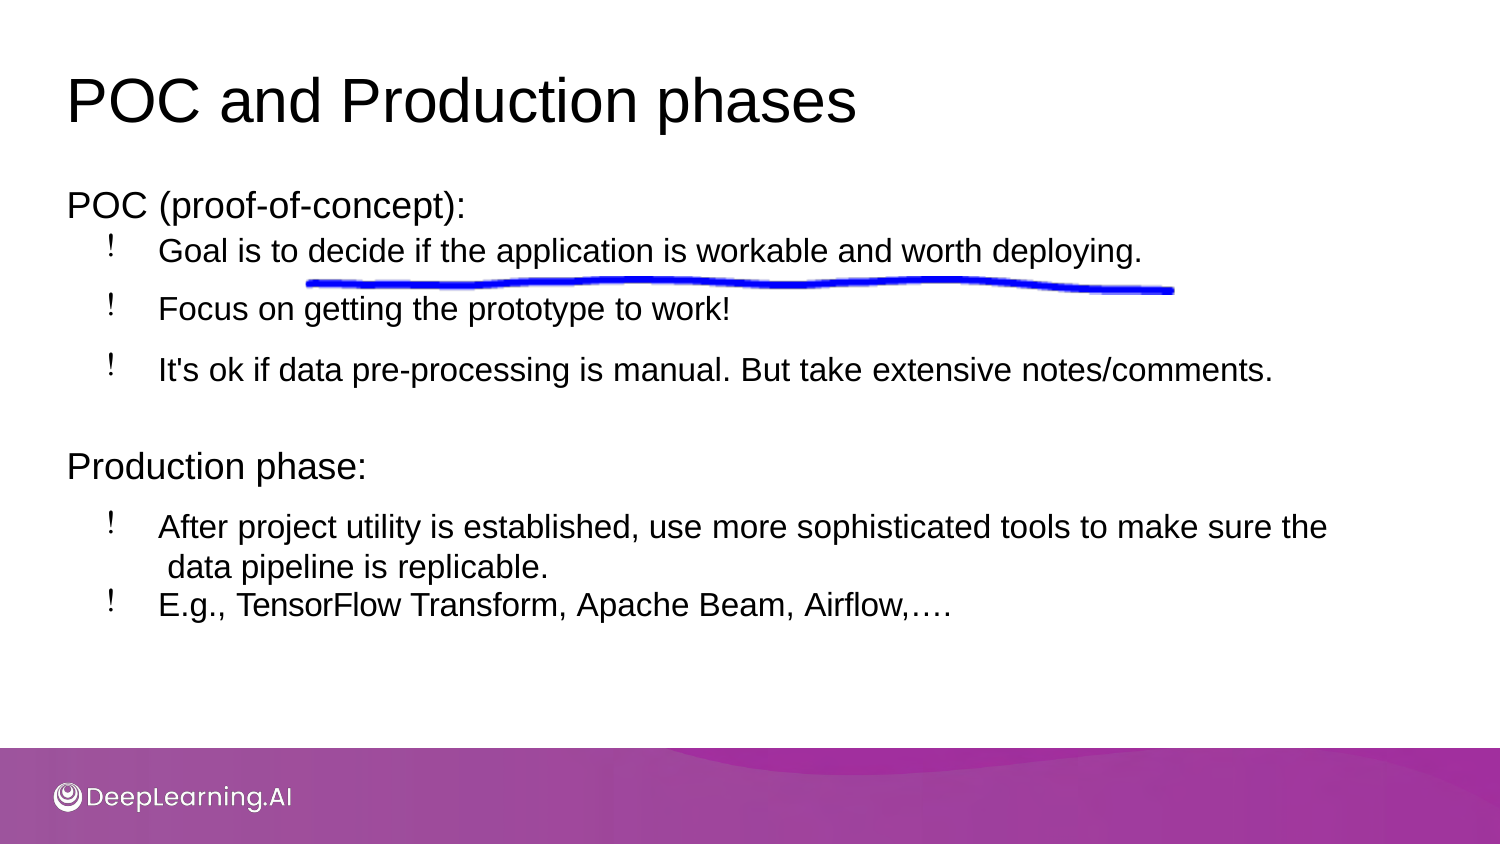

# POC and Production phases
POC (proof-of-concept):
Goal is to decide if the application is workable and worth deploying.
Focus on getting the prototype to work!
It's ok if data pre-processing is manual. But take extensive notes/comments.

Production phase:
After project utility is established, use more sophisticated tools to make sure the  data pipeline is replicable.
E.g., TensorFlow Transform, Apache Beam, Airflow,….